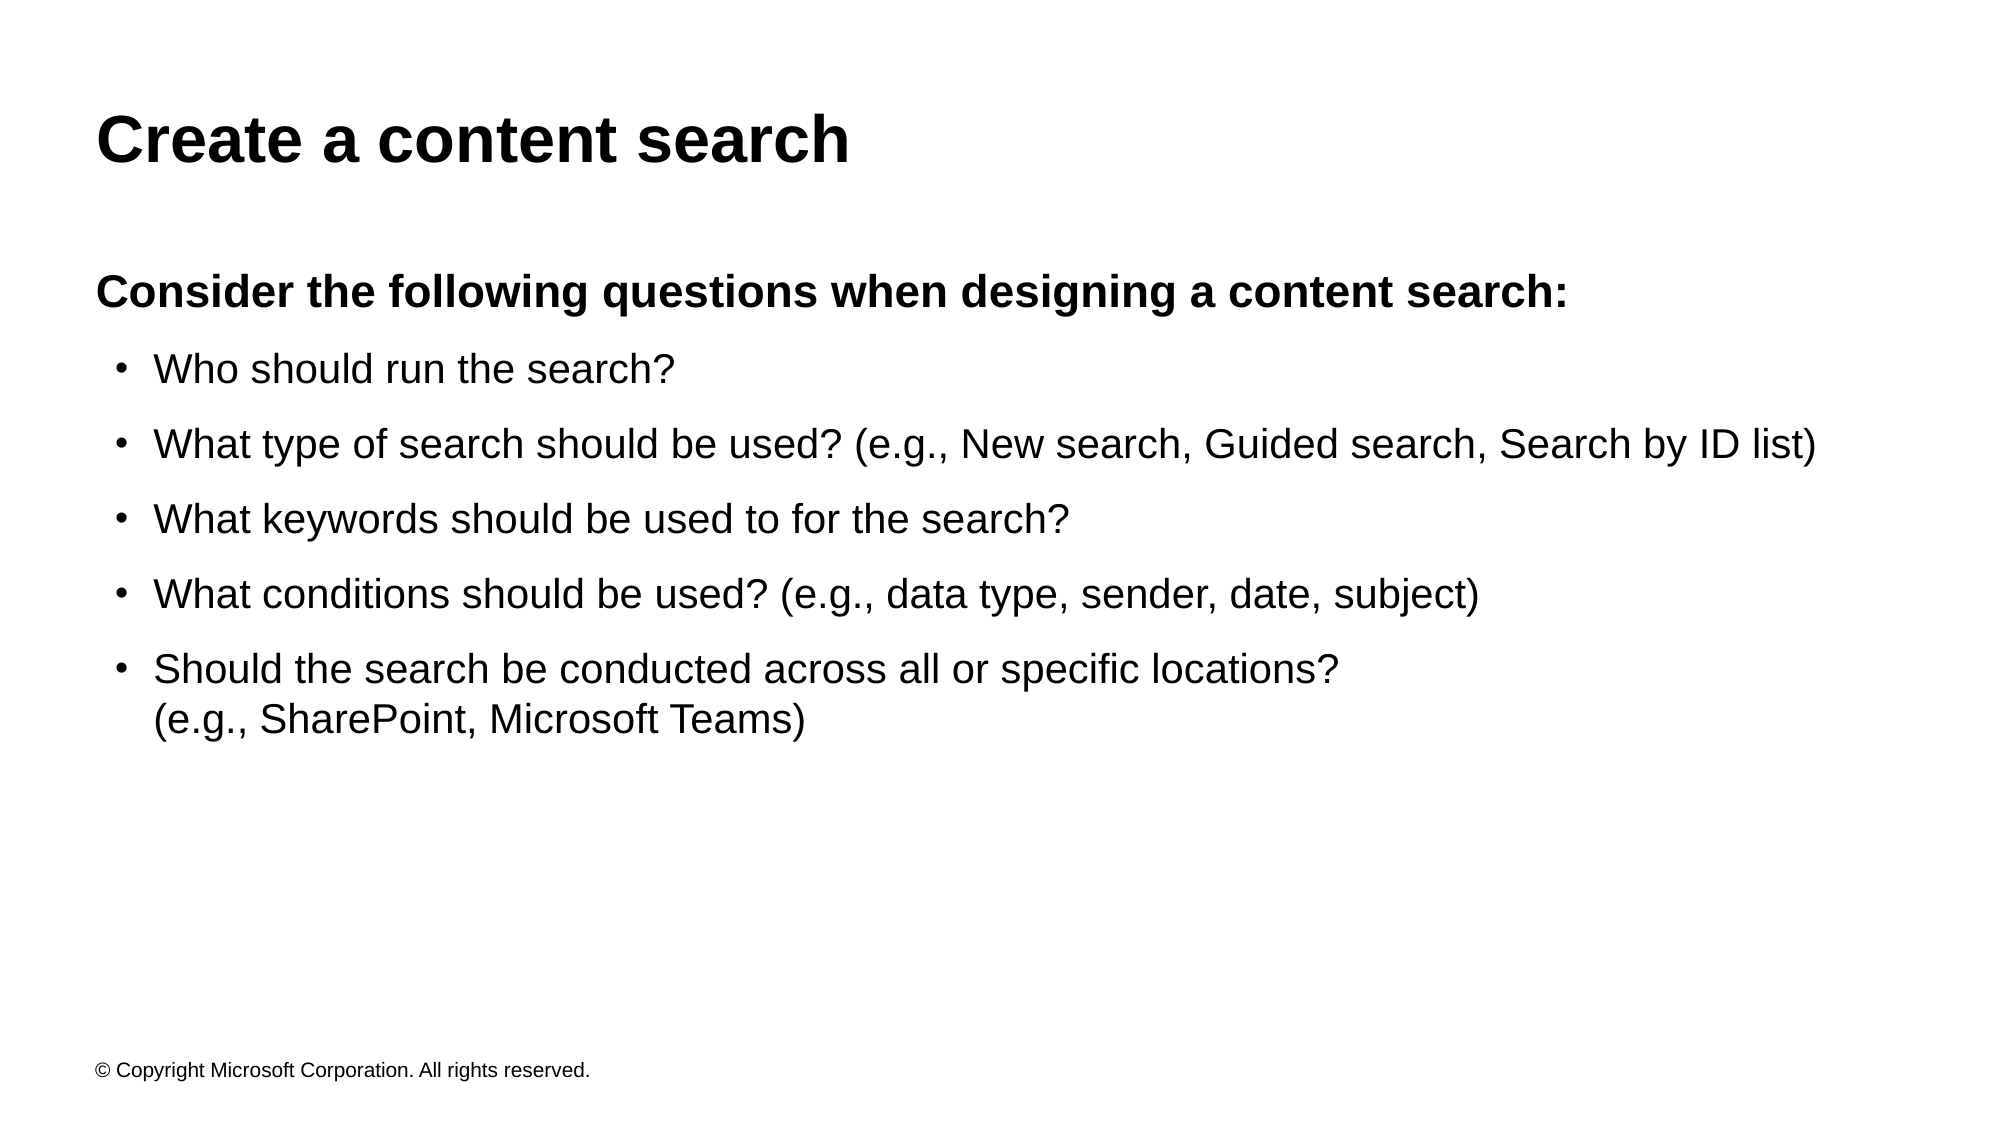

# Create a content search
Consider the following questions when designing a content search:
Who should run the search?
What type of search should be used? (e.g., New search, Guided search, Search by ID list)
What keywords should be used to for the search?
What conditions should be used? (e.g., data type, sender, date, subject)
Should the search be conducted across all or specific locations?
(e.g., SharePoint, Microsoft Teams)